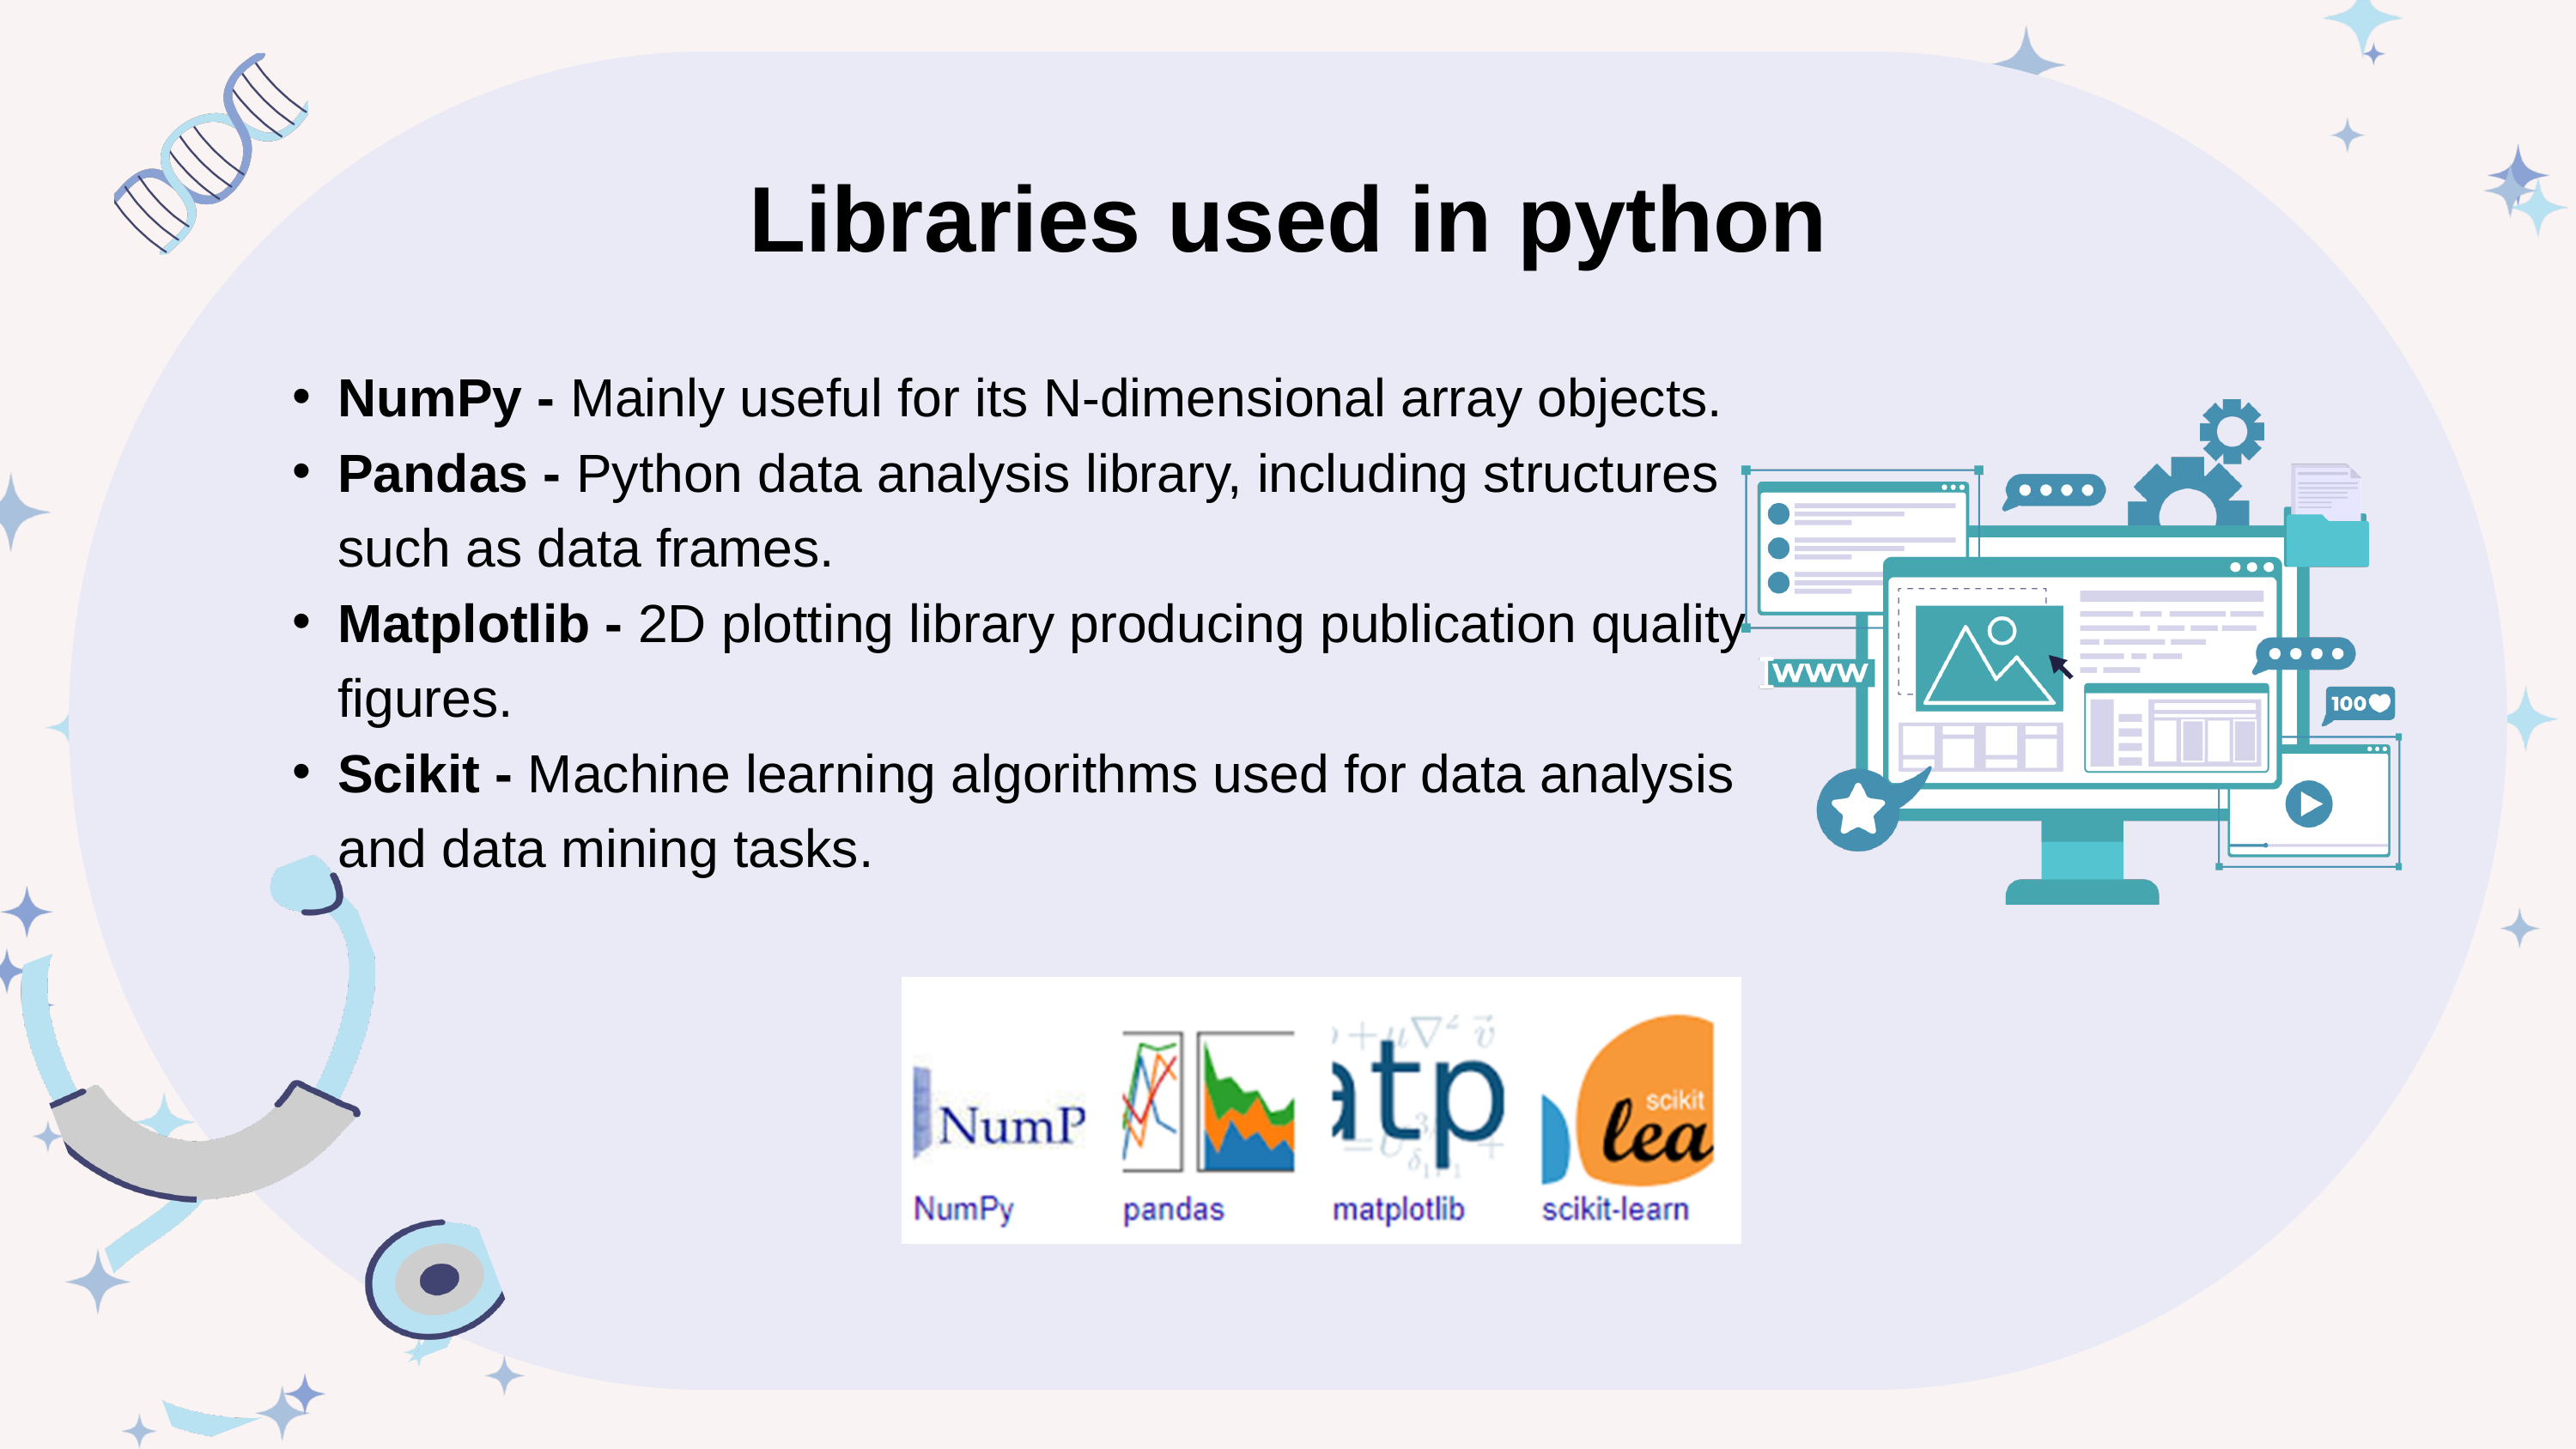

Libraries used in python
NumPy - Mainly useful for its N-dimensional array objects.
Pandas - Python data analysis library, including structures such as data frames.
Matplotlib - 2D plotting library producing publication quality figures.
Scikit - Machine learning algorithms used for data analysis and data mining tasks.